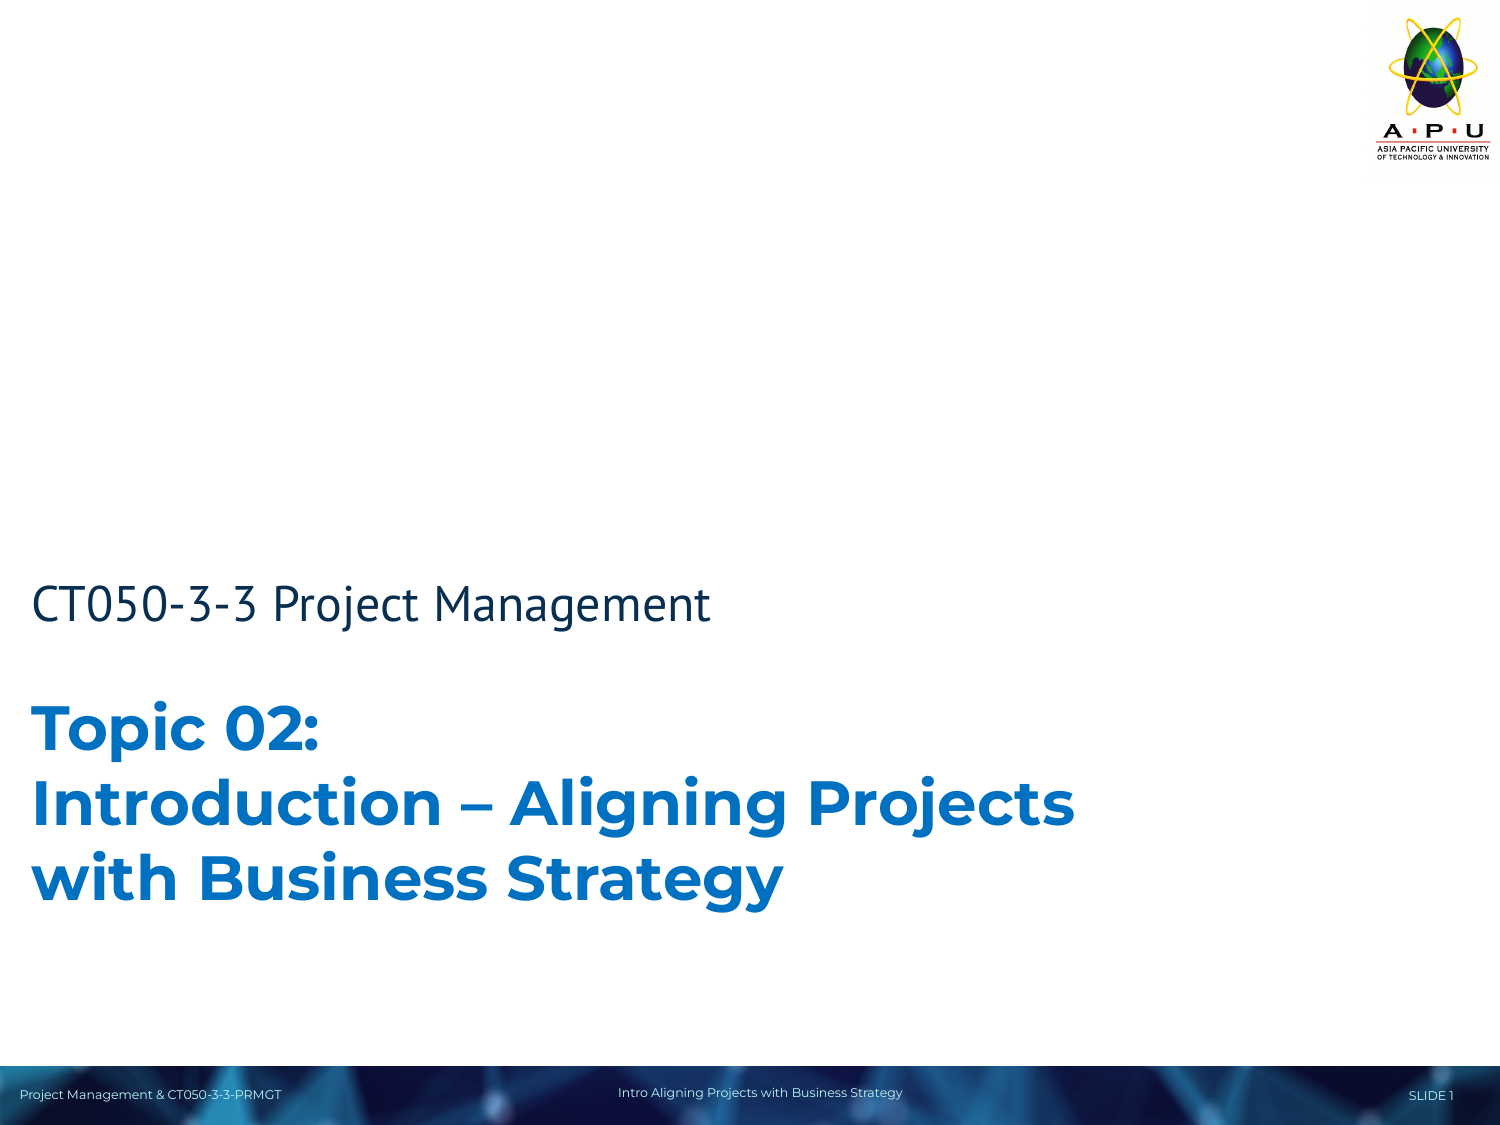

CT050-3-3 Project Management

Topic 02:
Introduction – Aligning Projects with Business Strategy